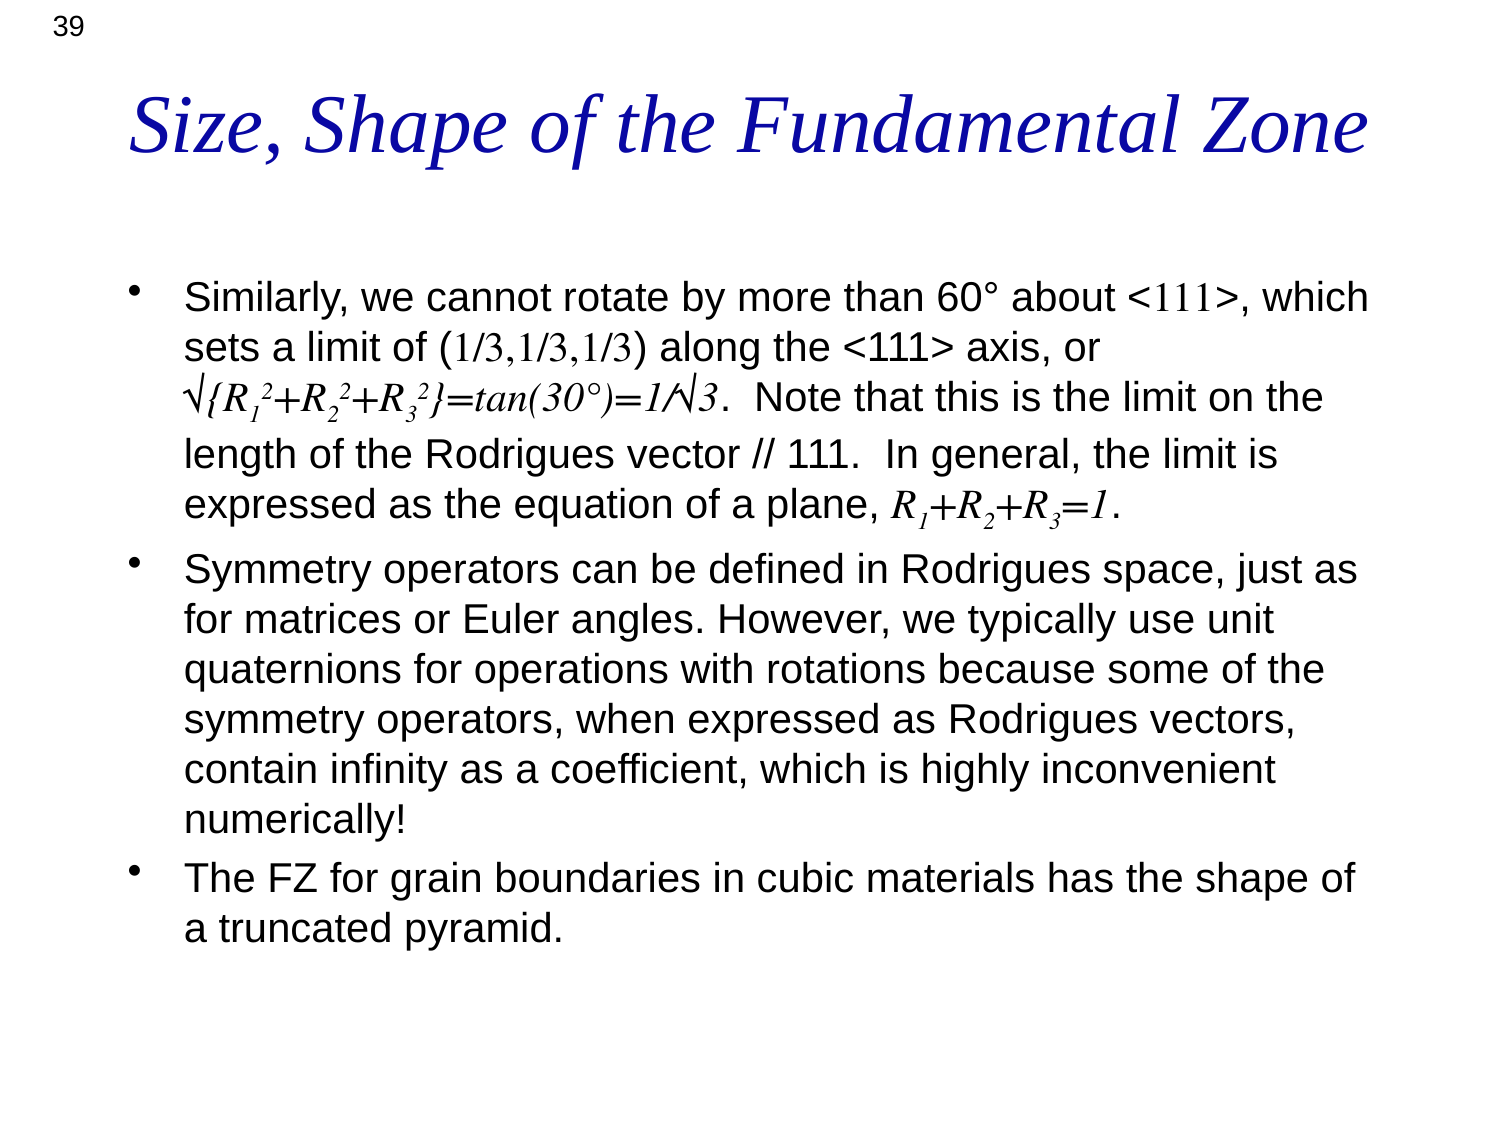

39
# Size, Shape of the Fundamental Zone
Similarly, we cannot rotate by more than 60° about <111>, which sets a limit of (1/3,1/3,1/3) along the <111> axis, or
√{R12+R22+R32}=tan(30°)=1/√3.  Note that this is the limit on the length of the Rodrigues vector // 111.  In general, the limit is expressed as the equation of a plane, R1+R2+R3=1.
Symmetry operators can be defined in Rodrigues space, just as for matrices or Euler angles. However, we typically use unit quaternions for operations with rotations because some of the symmetry operators, when expressed as Rodrigues vectors, contain infinity as a coefficient, which is highly inconvenient numerically!
The FZ for grain boundaries in cubic materials has the shape of a truncated pyramid.